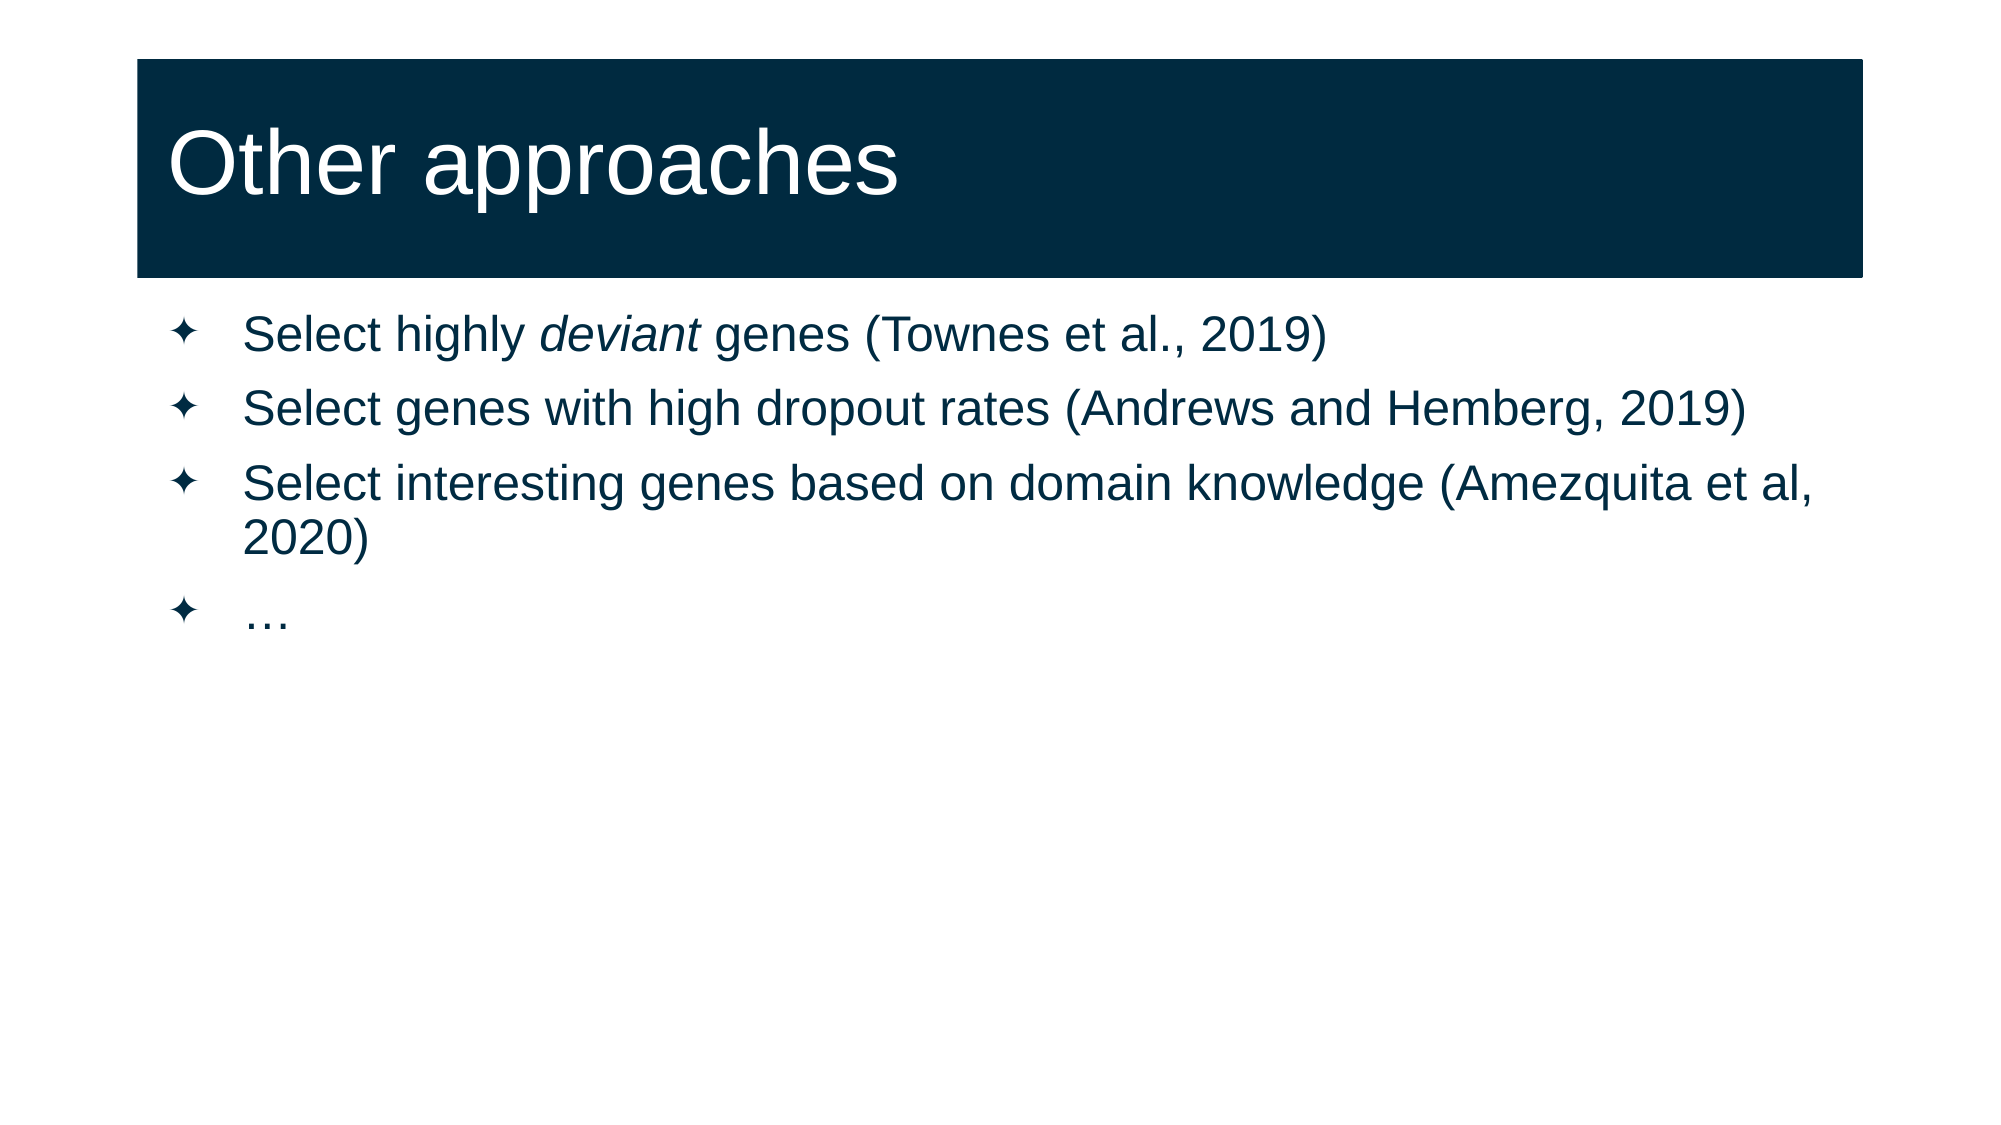

# Other approaches
Select highly deviant genes (Townes et al., 2019)
Select genes with high dropout rates (Andrews and Hemberg, 2019)
Select interesting genes based on domain knowledge (Amezquita et al, 2020)
…